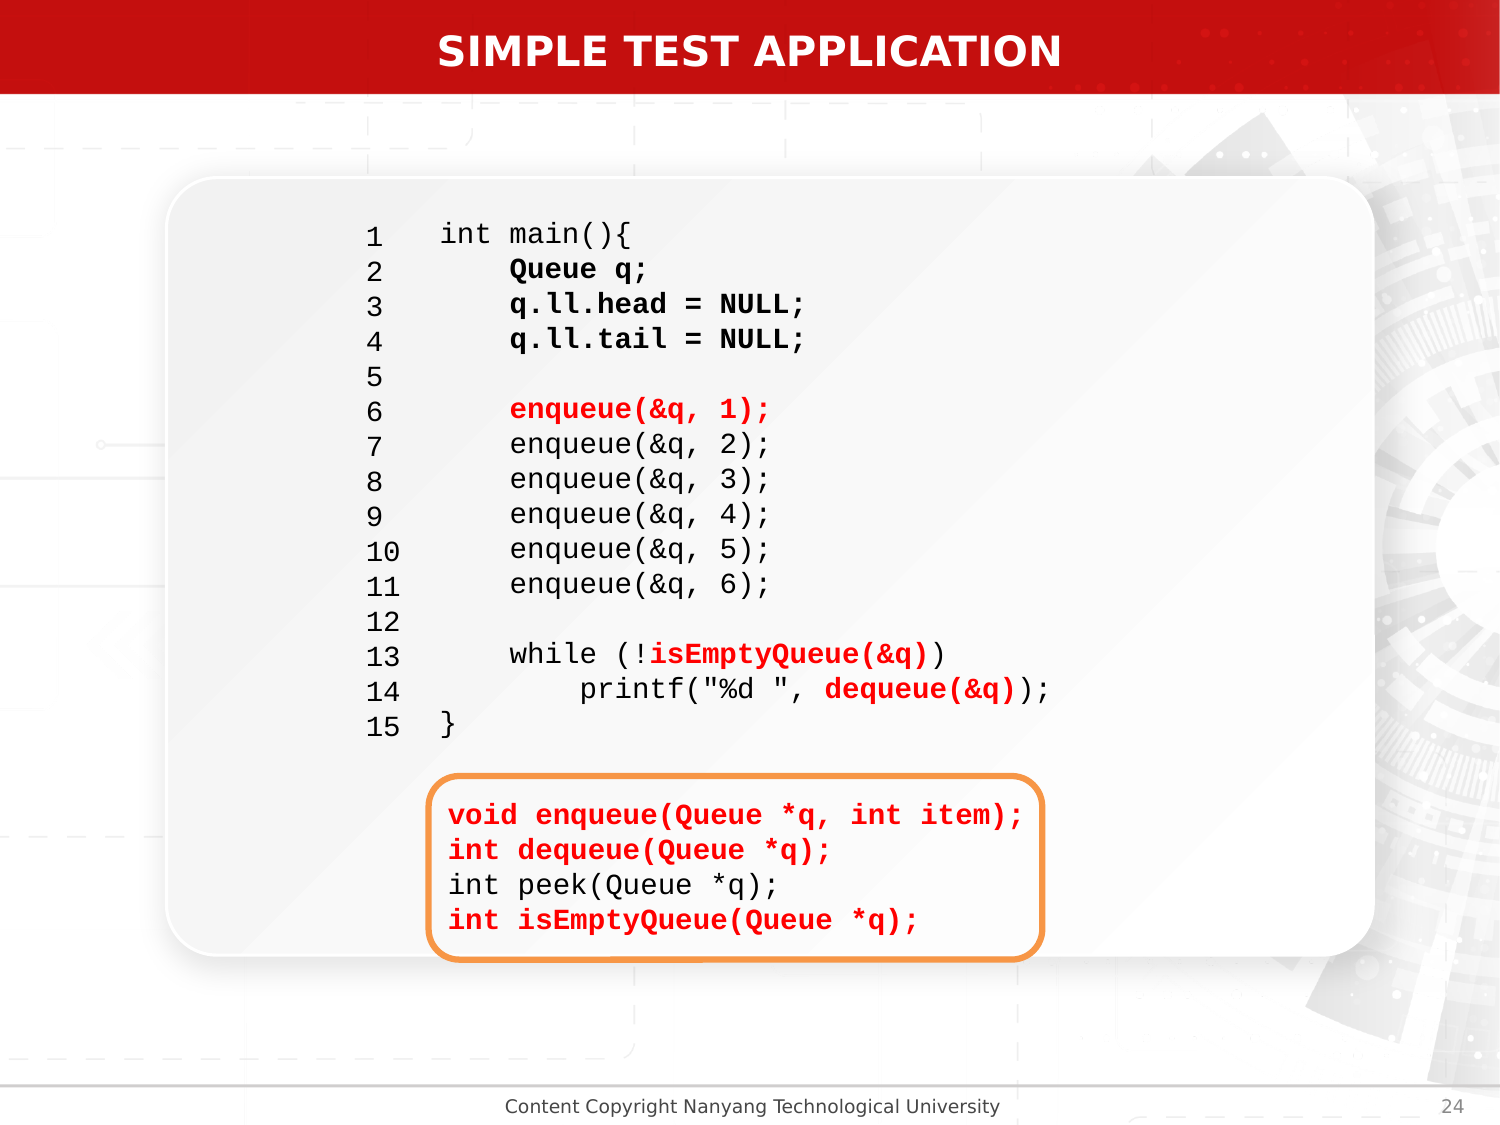

SIMPLE TEST APPLICATION

int main(){
    Queue q;
    q.ll.head = NULL;
    q.ll.tail = NULL;

    enqueue(&q, 1);
    enqueue(&q, 2);
    enqueue(&q, 3);
    enqueue(&q, 4);
    enqueue(&q, 5);
    enqueue(&q, 6);

    while (!isEmptyQueue(&q))
        printf("%d ", dequeue(&q));
}
1
2
3
4
5
6
7
8
9
10
11
12
13
14
15

void enqueue(Queue *q, int item);
int dequeue(Queue *q);
int peek(Queue *q);
int isEmptyQueue(Queue *q);